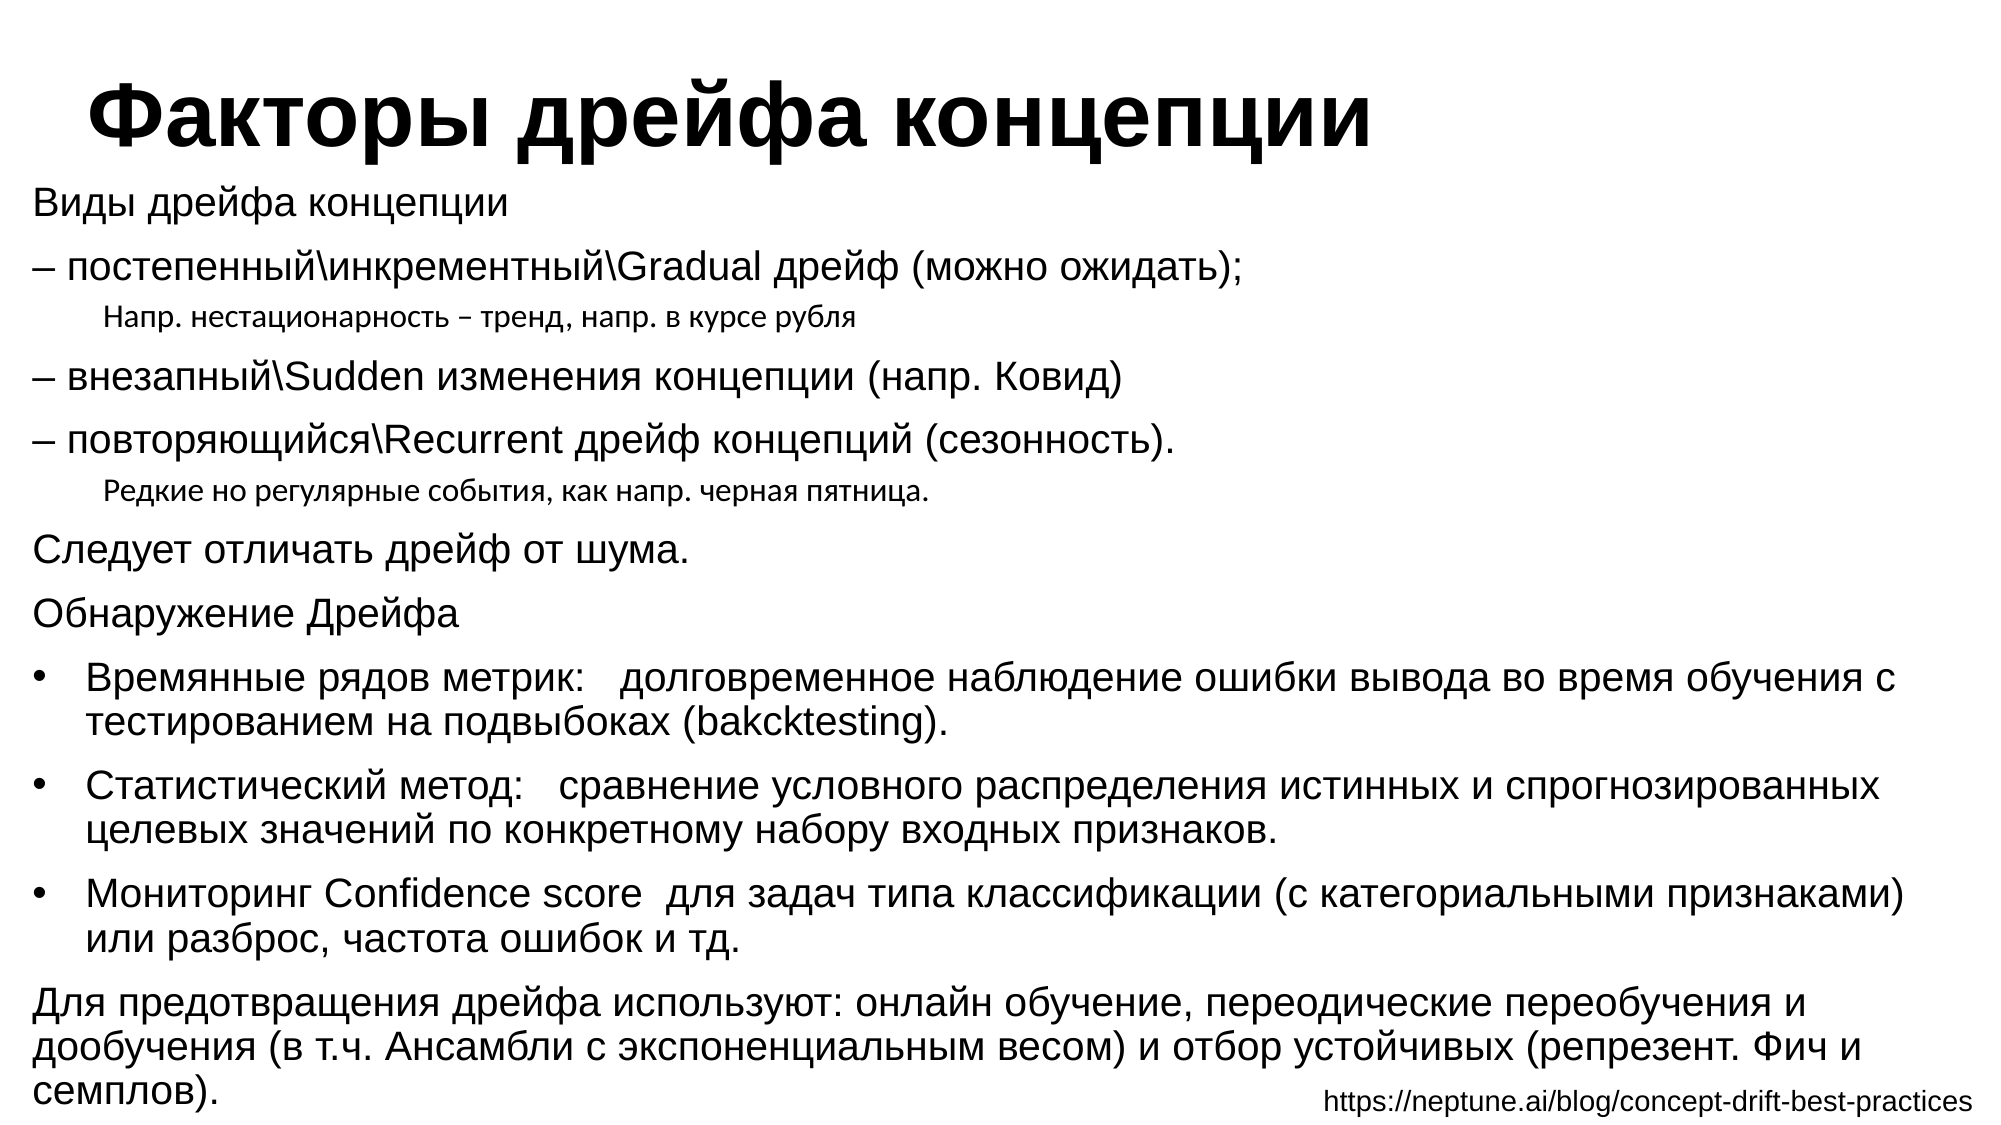

# Факторы дрейфа концепции
Виды дрейфа концепции
– постепенный\инкрементный\Gradual дрейф (можно ожидать);
Напр. нестационарность – тренд, напр. в курсе рубля
– внезапный\Sudden изменения концепции (напр. Ковид)
– повторяющийся\Recurrent дрейф концепций (сезонность).
Редкие но регулярные события, как напр. черная пятница.
Следует отличать дрейф от шума.
Обнаружение Дрейфа
Времянные рядов метрик:   долговременное наблюдение ошибки вывода во время обучения с тестированием на подвыбоках (bakcktesting).
Статистический метод:   сравнение условного распределения истинных и спрогнозированных целевых значений по конкретному набору входных признаков.
Мониторинг Сonfidence score  для задач типа классификации (с категориальными признаками) или разброс, частота ошибок и тд.
Для предотвращения дрейфа используют: онлайн обучение, переодические переобучения и дообучения (в т.ч. Ансамбли с экспоненциальным весом) и отбор устойчивых (репрезент. Фич и семплов).

https://neptune.ai/blog/concept-drift-best-practices